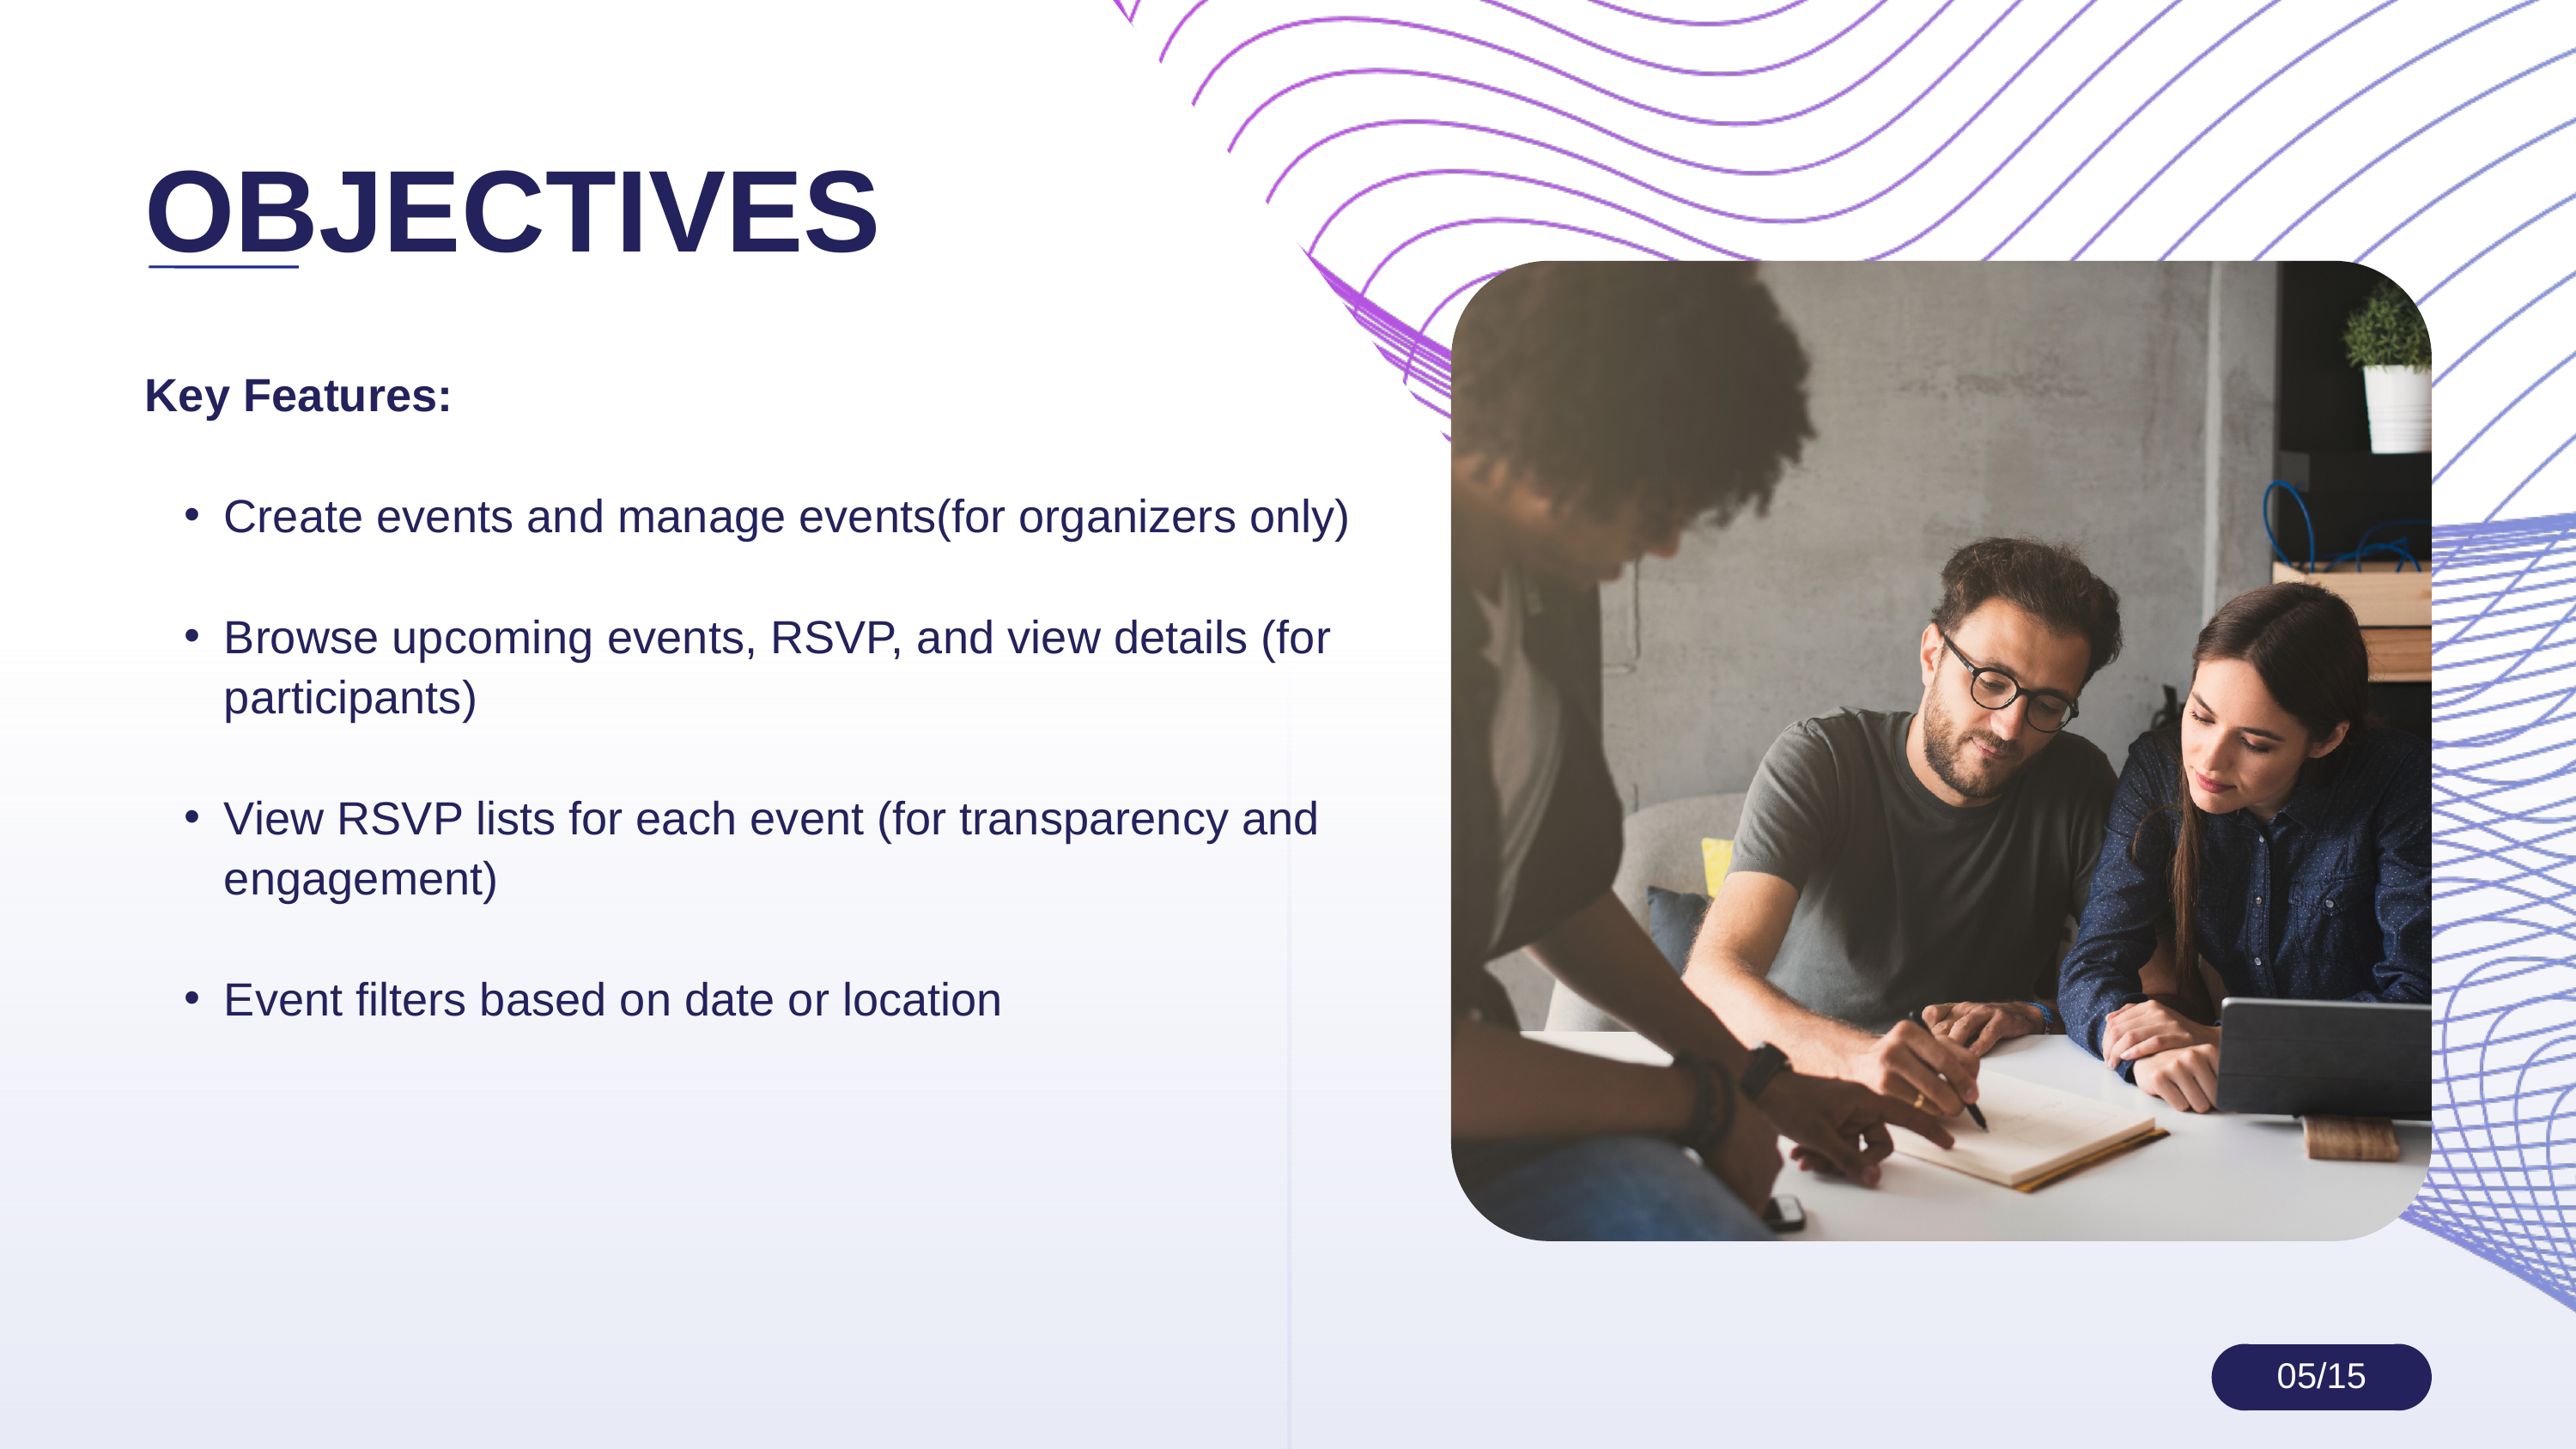

OBJECTIVES

Key Features:

Create events and manage events(for organizers only)

Browse upcoming events, RSVP, and view details (for participants)

View RSVP lists for each event (for transparency and engagement)

Event filters based on date or location

05/15